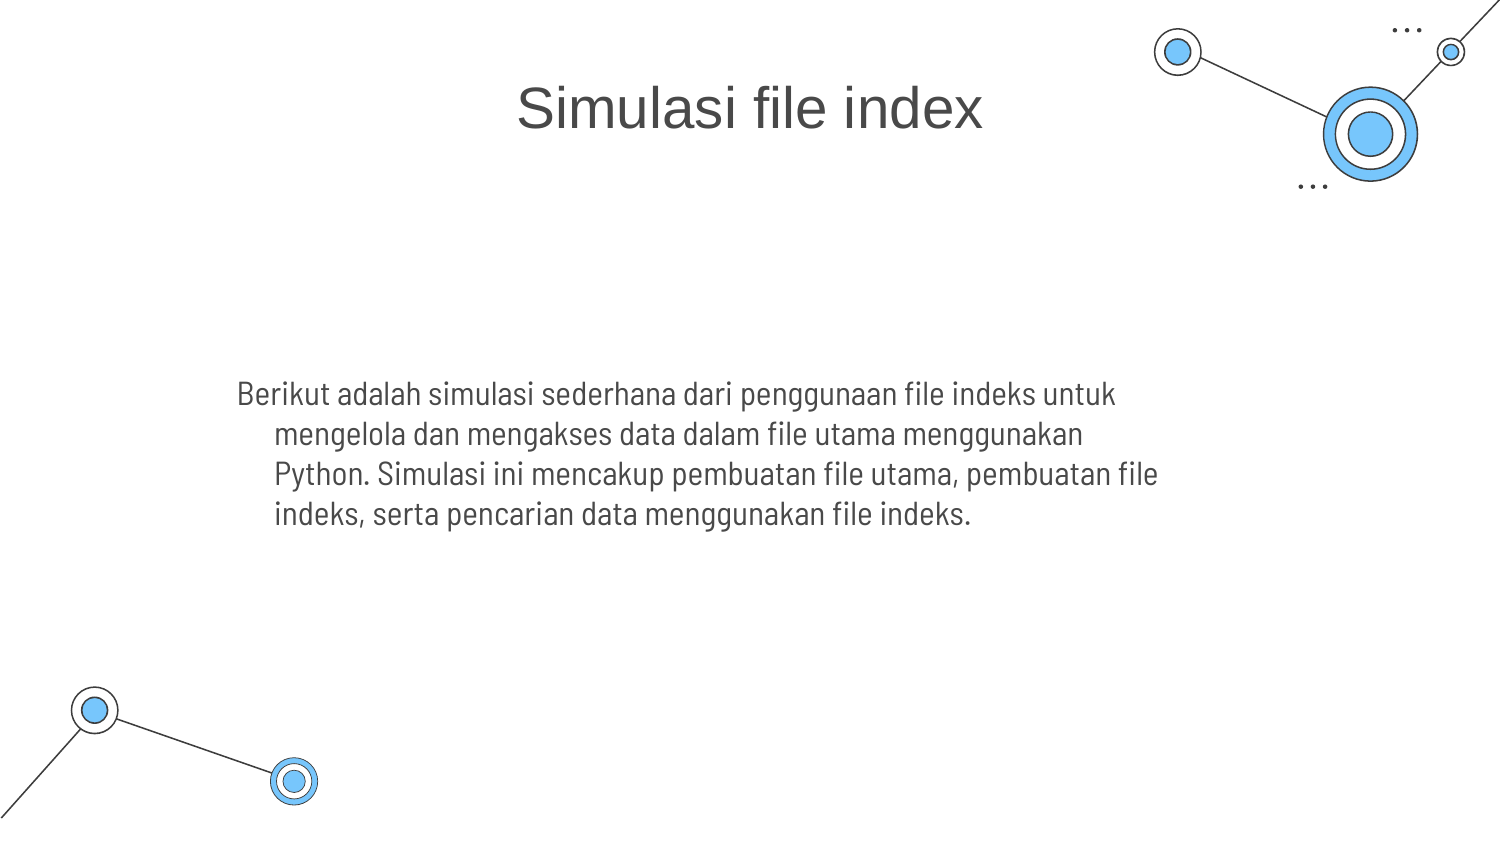

# Simulasi file index
Berikut adalah simulasi sederhana dari penggunaan file indeks untuk mengelola dan mengakses data dalam file utama menggunakan Python. Simulasi ini mencakup pembuatan file utama, pembuatan file indeks, serta pencarian data menggunakan file indeks.